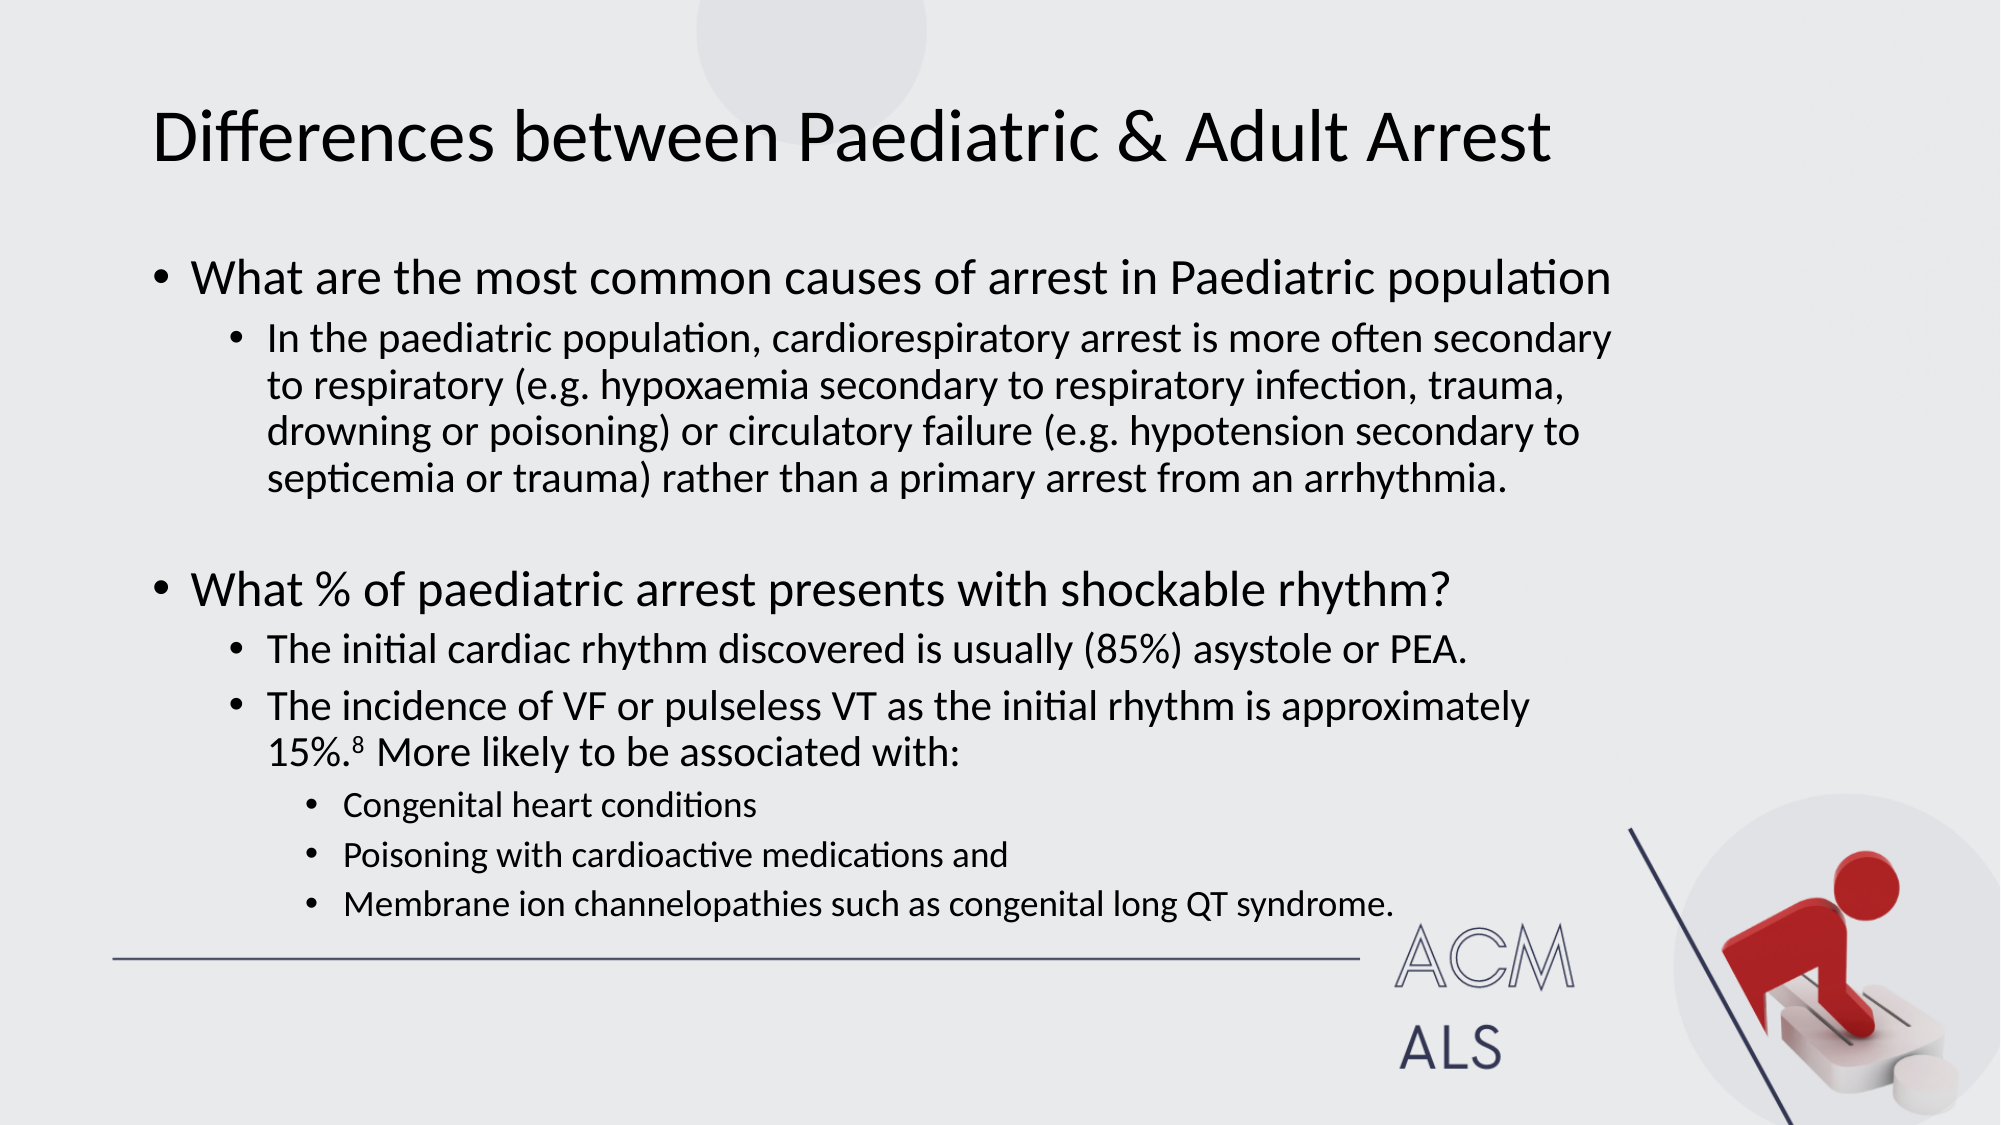

# Differences between Paediatric & Adult Arrest
What are the most common causes of arrest in Paediatric population
In the paediatric population, cardiorespiratory arrest is more often secondary to respiratory (e.g. hypoxaemia secondary to respiratory infection, trauma, drowning or poisoning) or circulatory failure (e.g. hypotension secondary to septicemia or trauma) rather than a primary arrest from an arrhythmia.

What % of paediatric arrest presents with shockable rhythm?
The initial cardiac rhythm discovered is usually (85%) asystole or PEA.
The incidence of VF or pulseless VT as the initial rhythm is approximately 15%.8  More likely to be associated with:
Congenital heart conditions
Poisoning with cardioactive medications and
Membrane ion channelopathies such as congenital long QT syndrome.